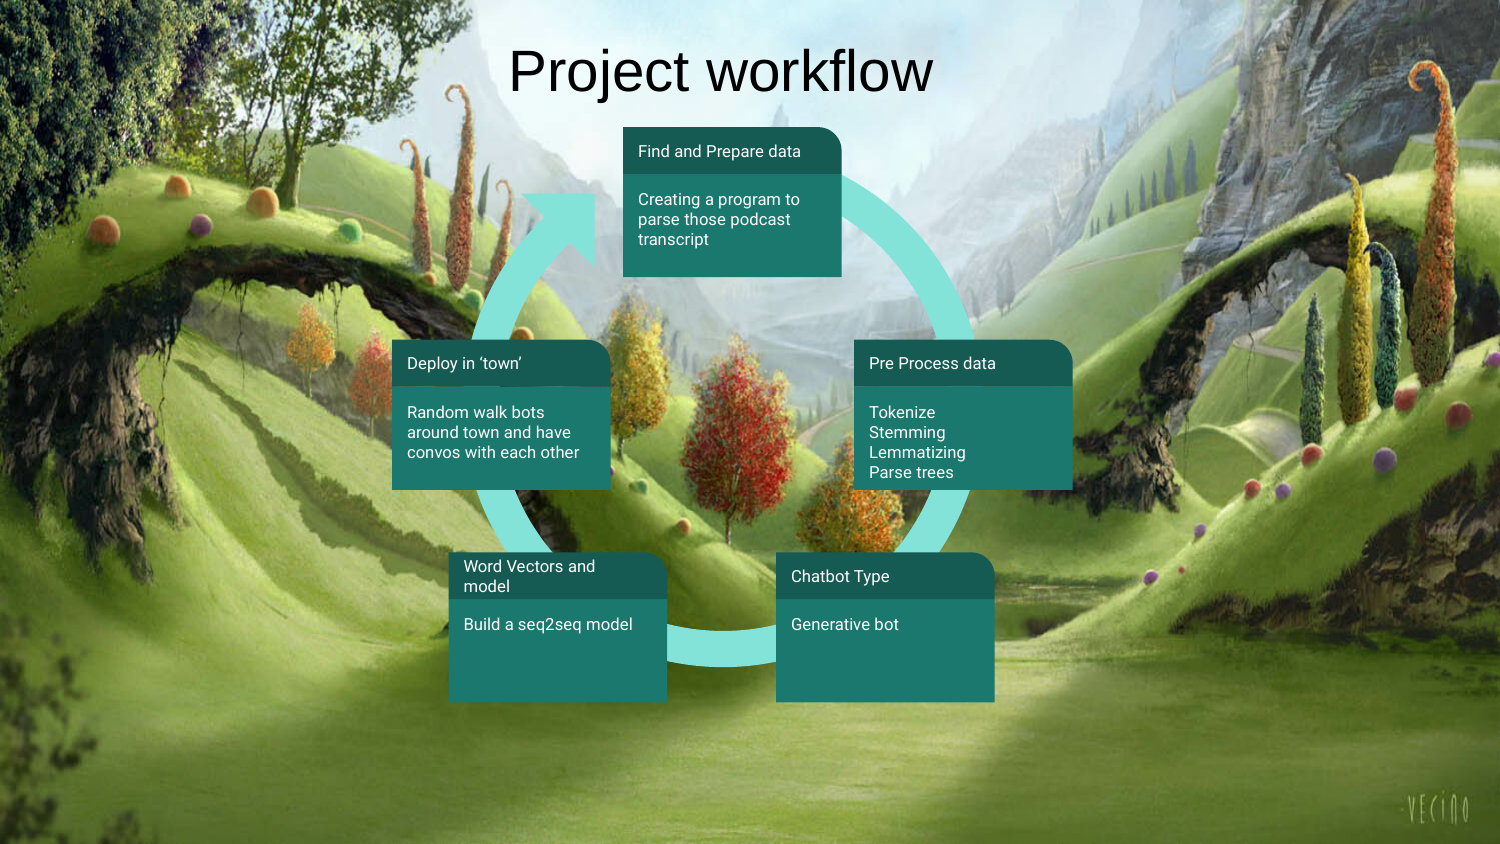

# Project workflow
Find and Prepare data
Creating a program to parse those podcast transcript

Deploy in ‘town’
Random walk bots around town and have convos with each other
Pre Process data
Tokenize
Stemming
Lemmatizing
Parse trees
Word Vectors and model
Build a seq2seq model
Chatbot Type
Generative bot